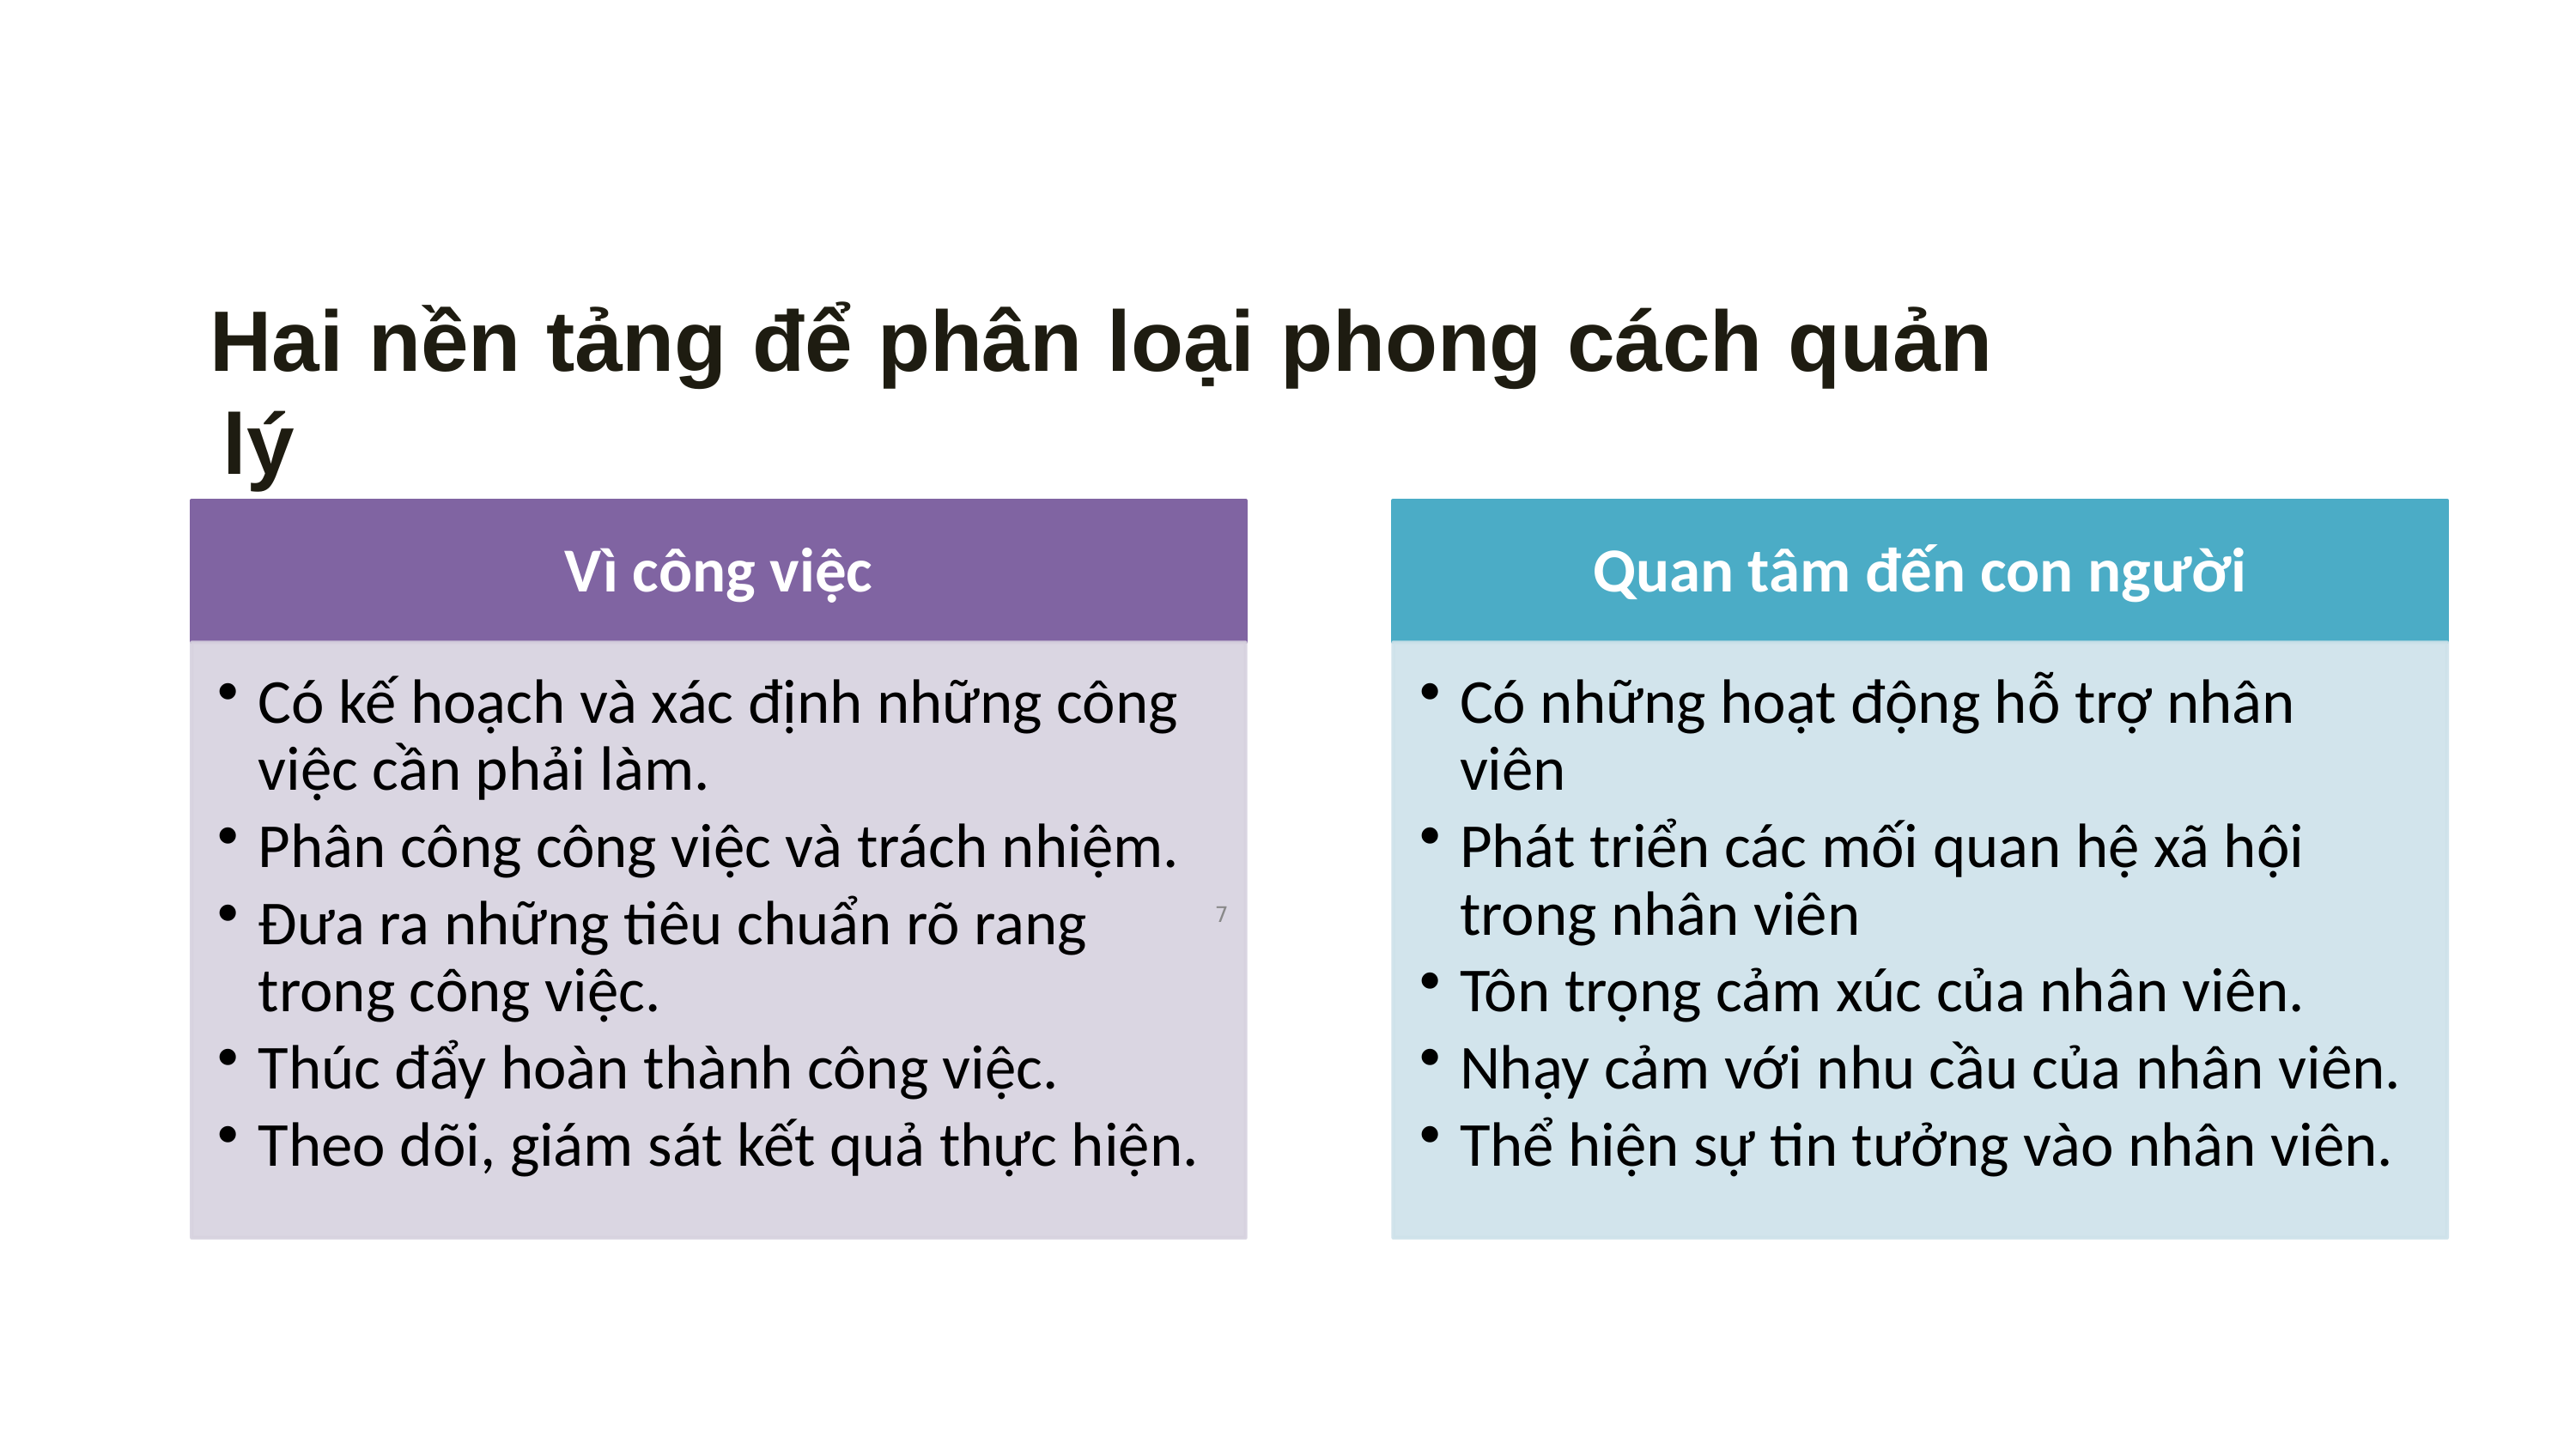

Hai nền tảng để phân loại phong cách quản lý
Vì công việc
Có kế hoạch và xác định những công việc cần phải làm.
Phân công công việc và trách nhiệm.
Đưa ra những tiêu chuẩn rõ rang trong công việc.
Thúc đẩy hoàn thành công việc.
Theo dõi, giám sát kết quả thực hiện.
Quan tâm đến con người
Có những hoạt động hỗ trợ nhân viên
Phát triển các mối quan hệ xã hội trong nhân viên
Tôn trọng cảm xúc của nhân viên.
Nhạy cảm với nhu cầu của nhân viên.
Thể hiện sự tin tưởng vào nhân viên.
7